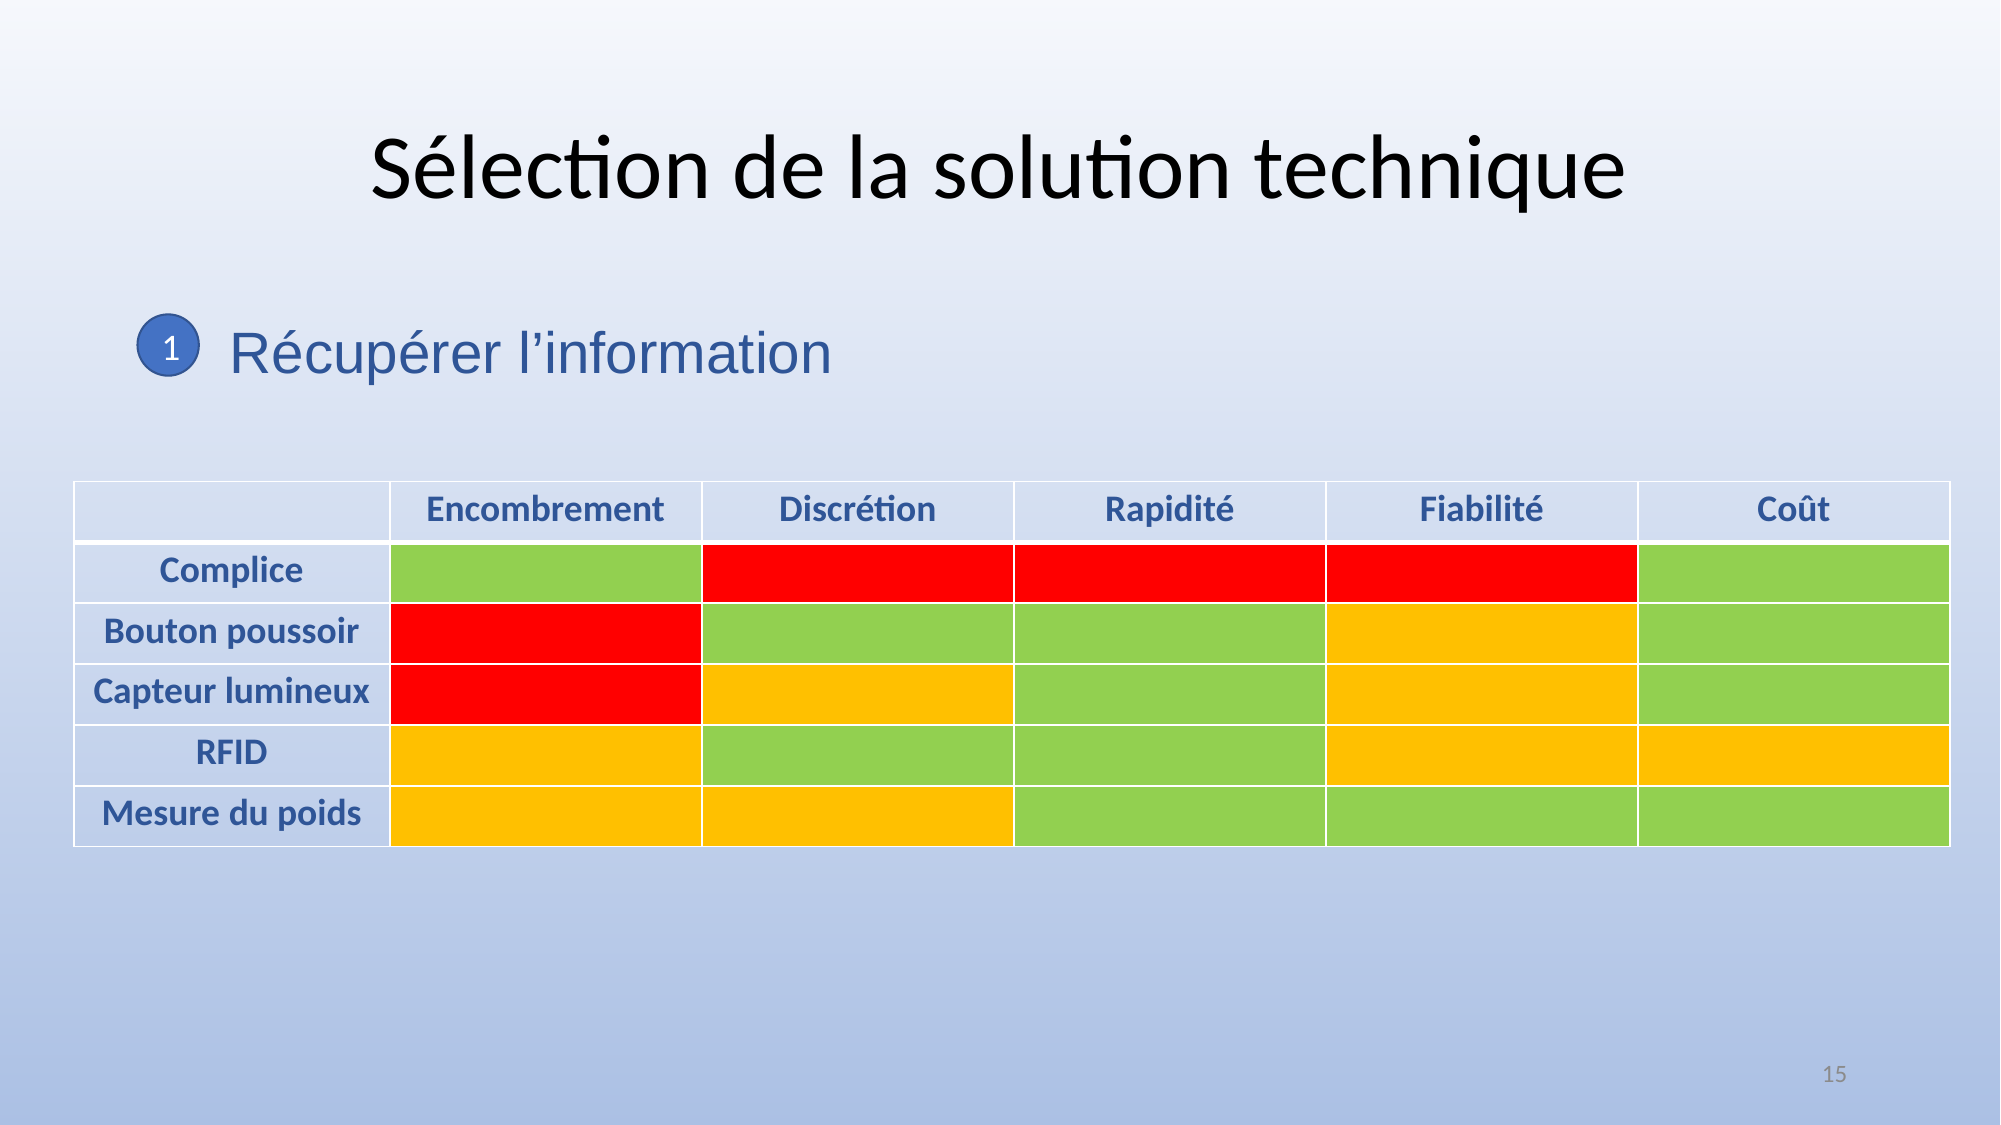

# Sélection de la solution technique
Récupérer l’information
1
|  | Encombrement | Discrétion | Rapidité | Fiabilité | Coût |
| --- | --- | --- | --- | --- | --- |
| Complice |  |  |  |  |  |
| Bouton poussoir |  |  |  |  |  |
| Capteur lumineux |  |  |  |  |  |
| RFID |  |  |  |  |  |
| Mesure du poids |  |  |  |  |  |
15